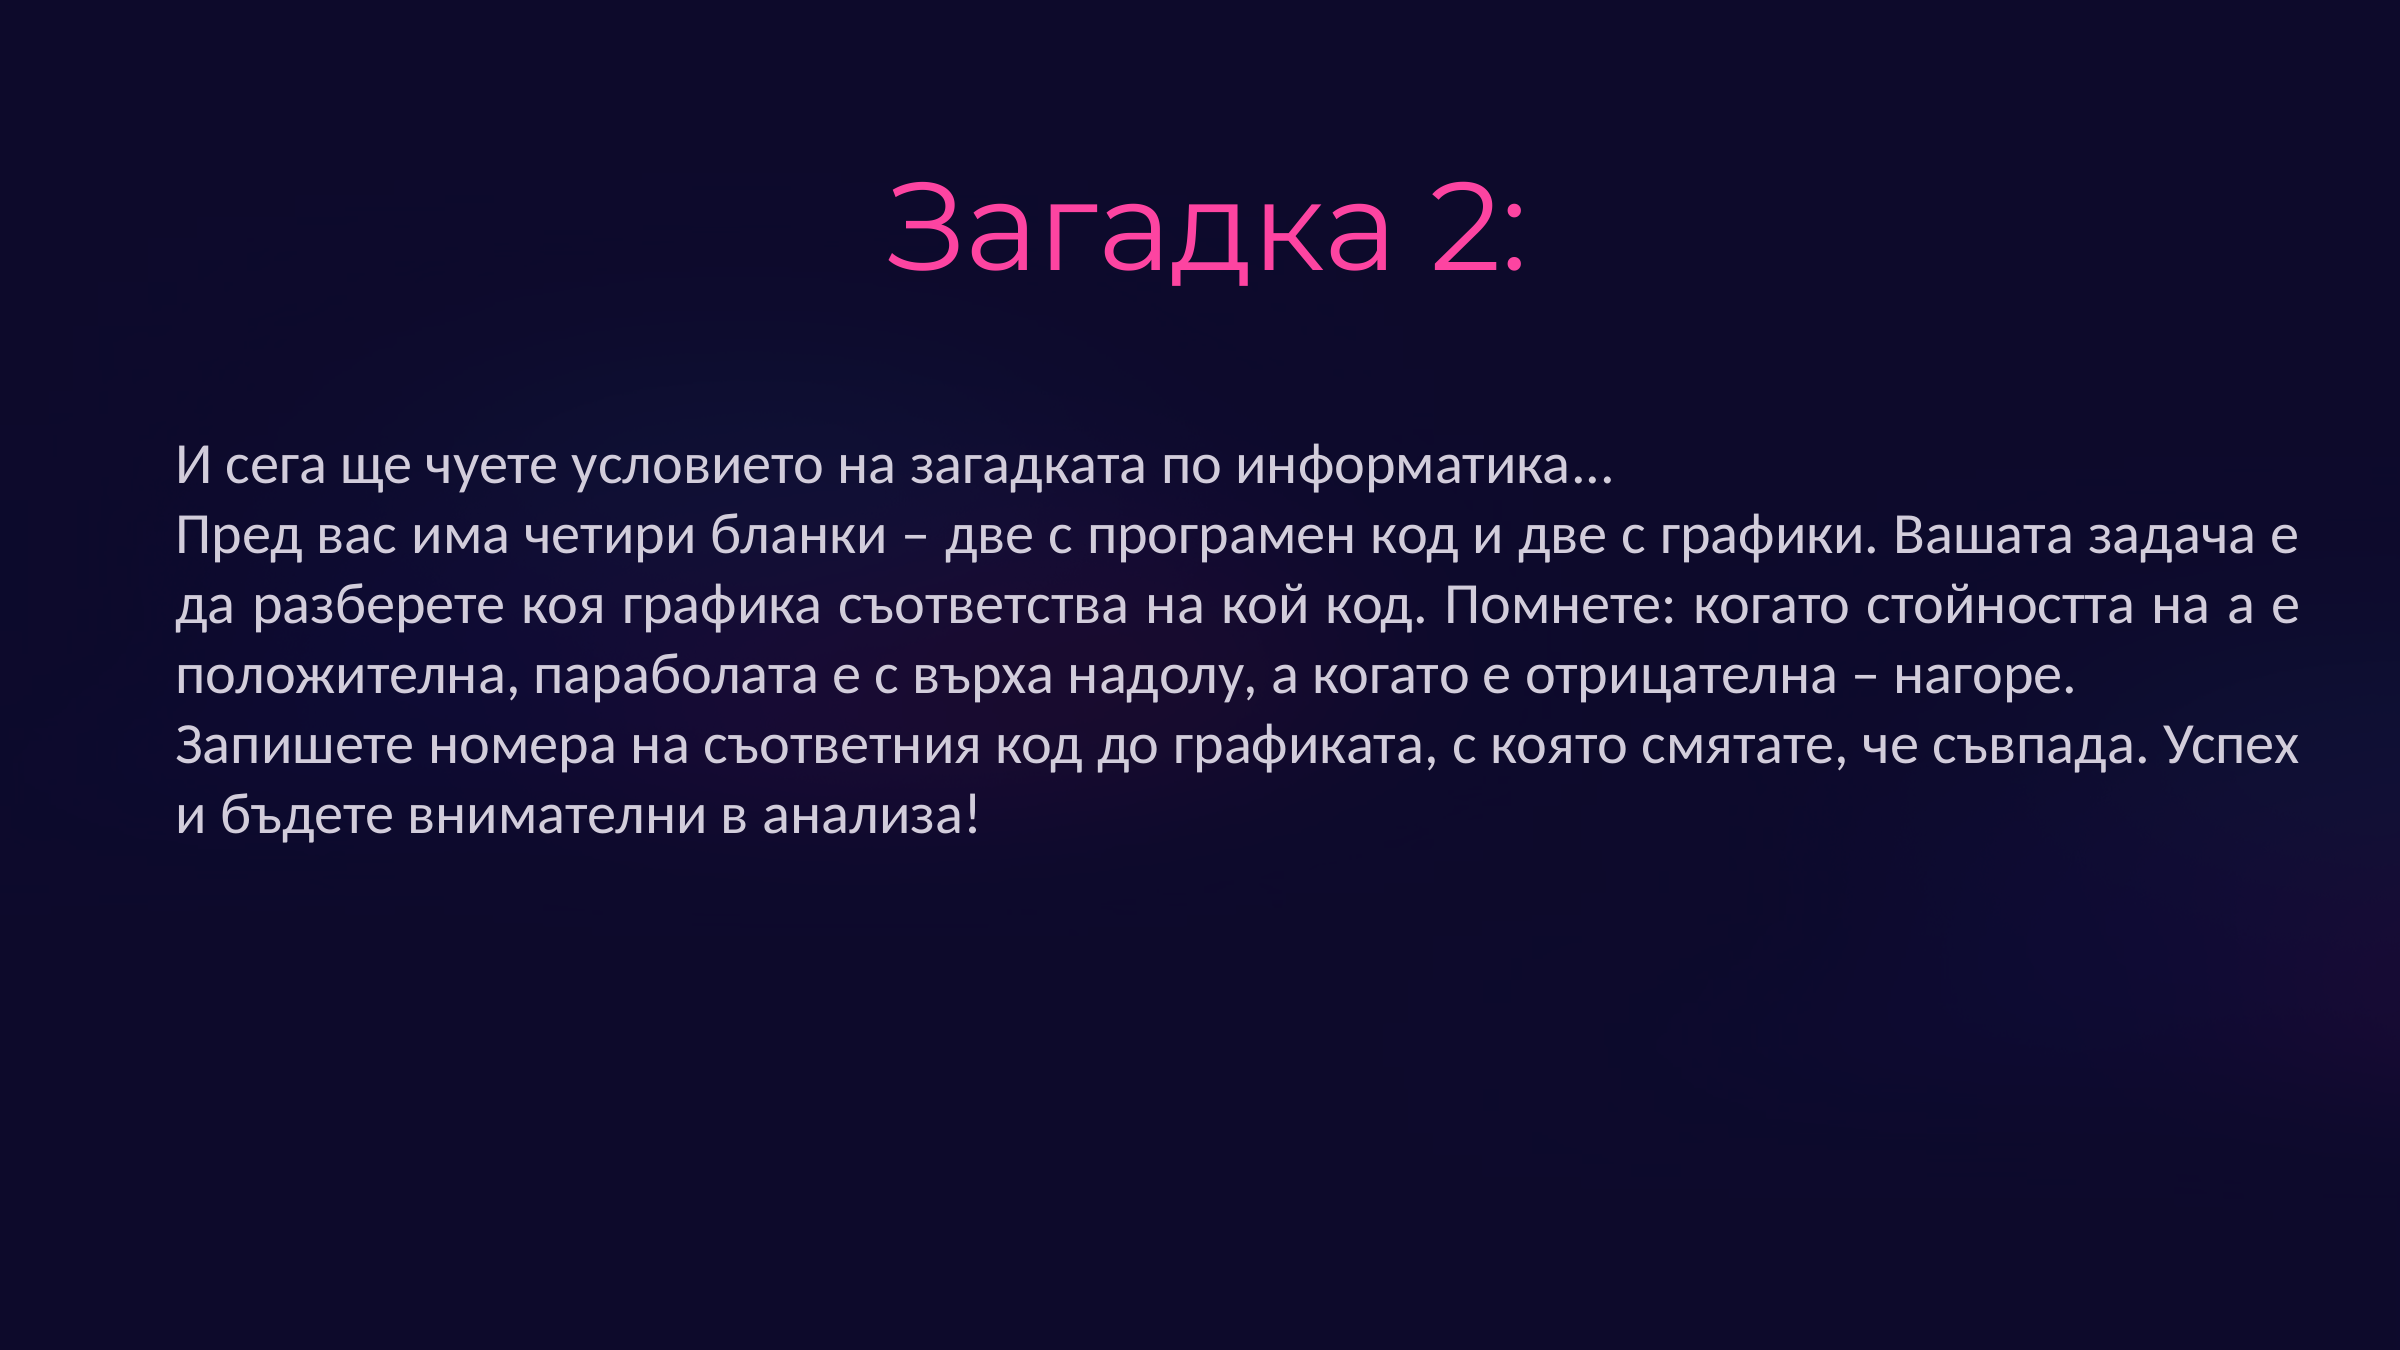

Загадка 2:
И сега ще чуете условието на загадката по информатика...
Пред вас има четири бланки – две с програмен код и две с графики. Вашата задача е да разберете коя графика съответства на кой код. Помнете: когато стойността на a е положителна, параболата е с върха надолу, а когато е отрицателна – нагоре.
Запишете номера на съответния код до графиката, с която смятате, че съвпада. Успех и бъдете внимателни в анализа!